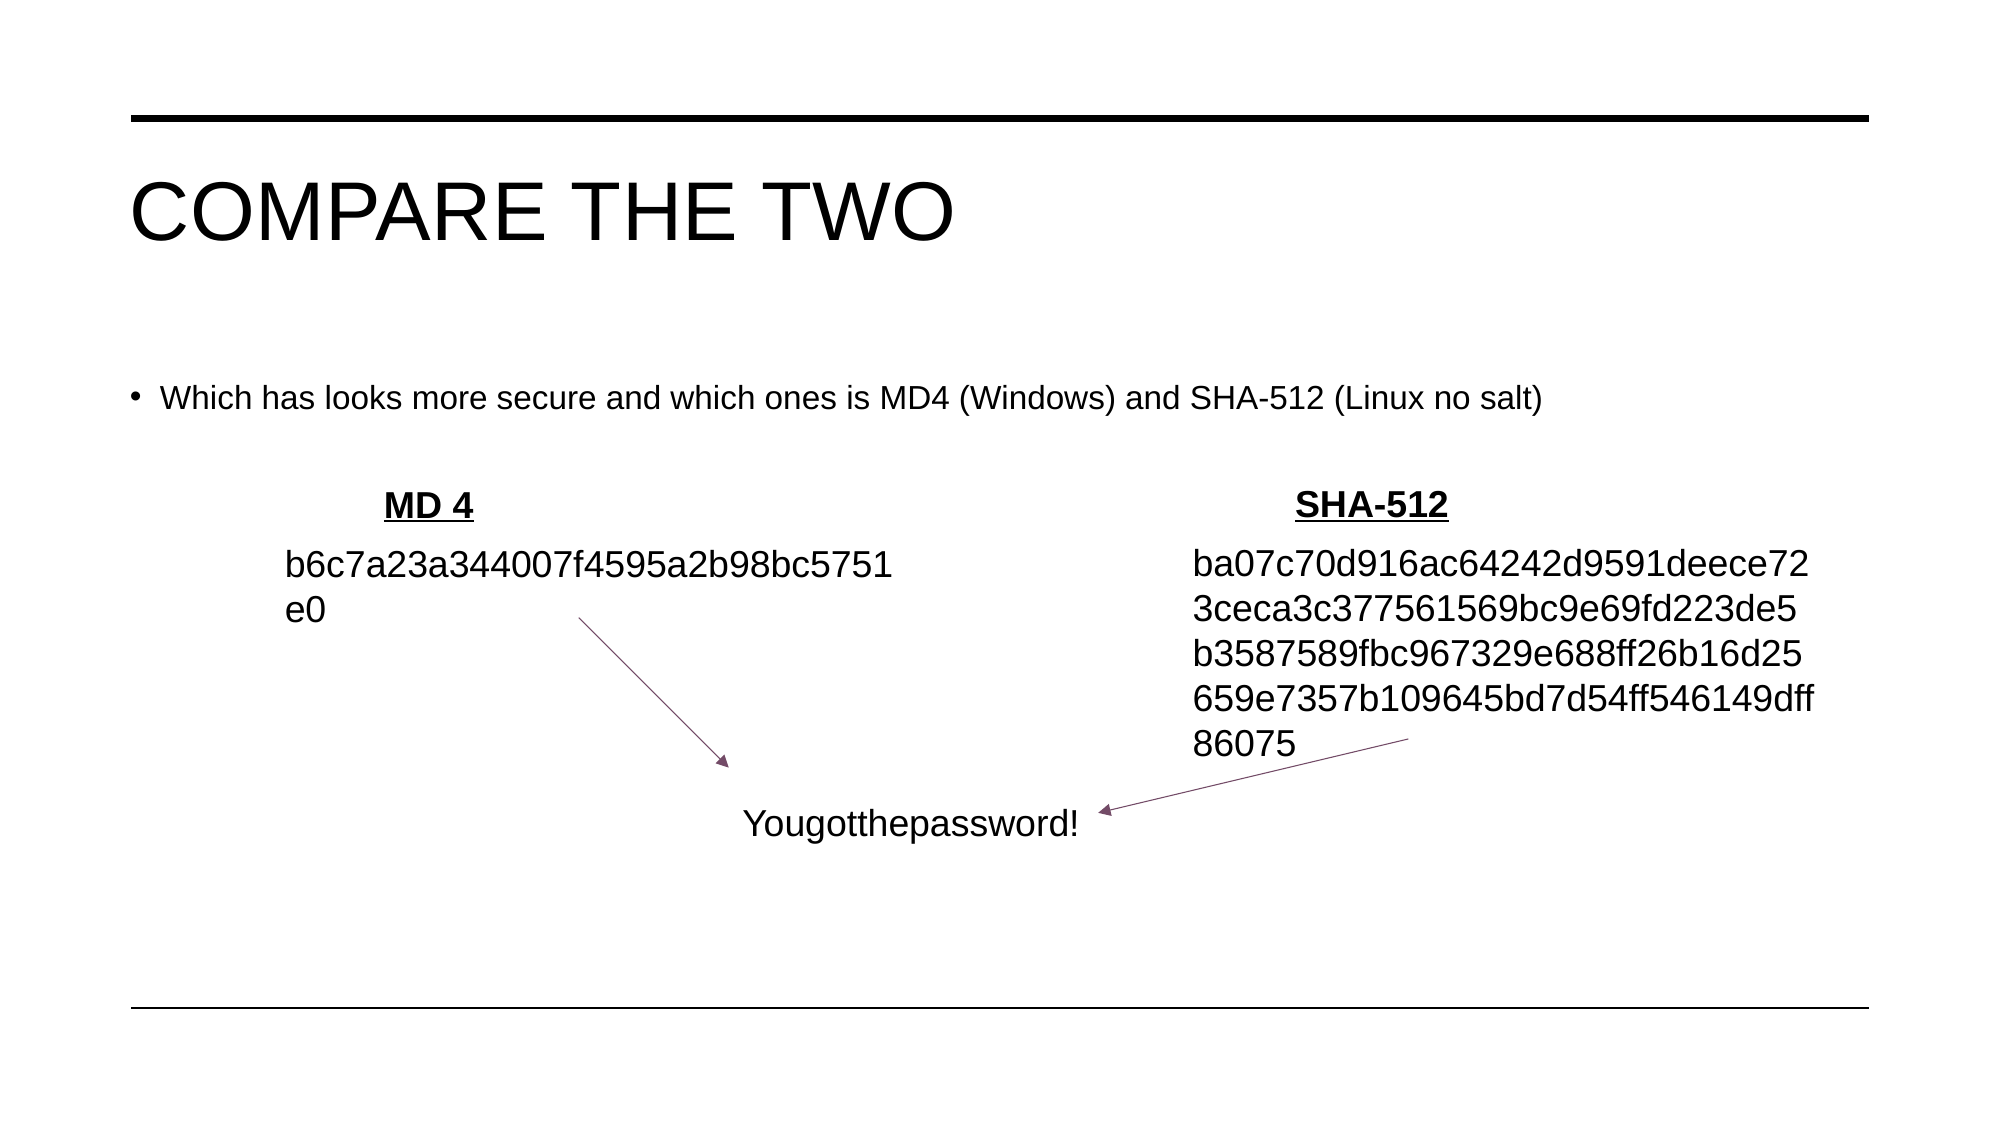

# Compare the Two
Which has looks more secure and which ones is MD4 (Windows) and SHA-512 (Linux no salt)
SHA-512
MD 4
ba07c70d916ac64242d9591deece723ceca3c377561569bc9e69fd223de5b3587589fbc967329e688ff26b16d25659e7357b109645bd7d54ff546149dff86075
b6c7a23a344007f4595a2b98bc5751e0
Yougotthepassword!